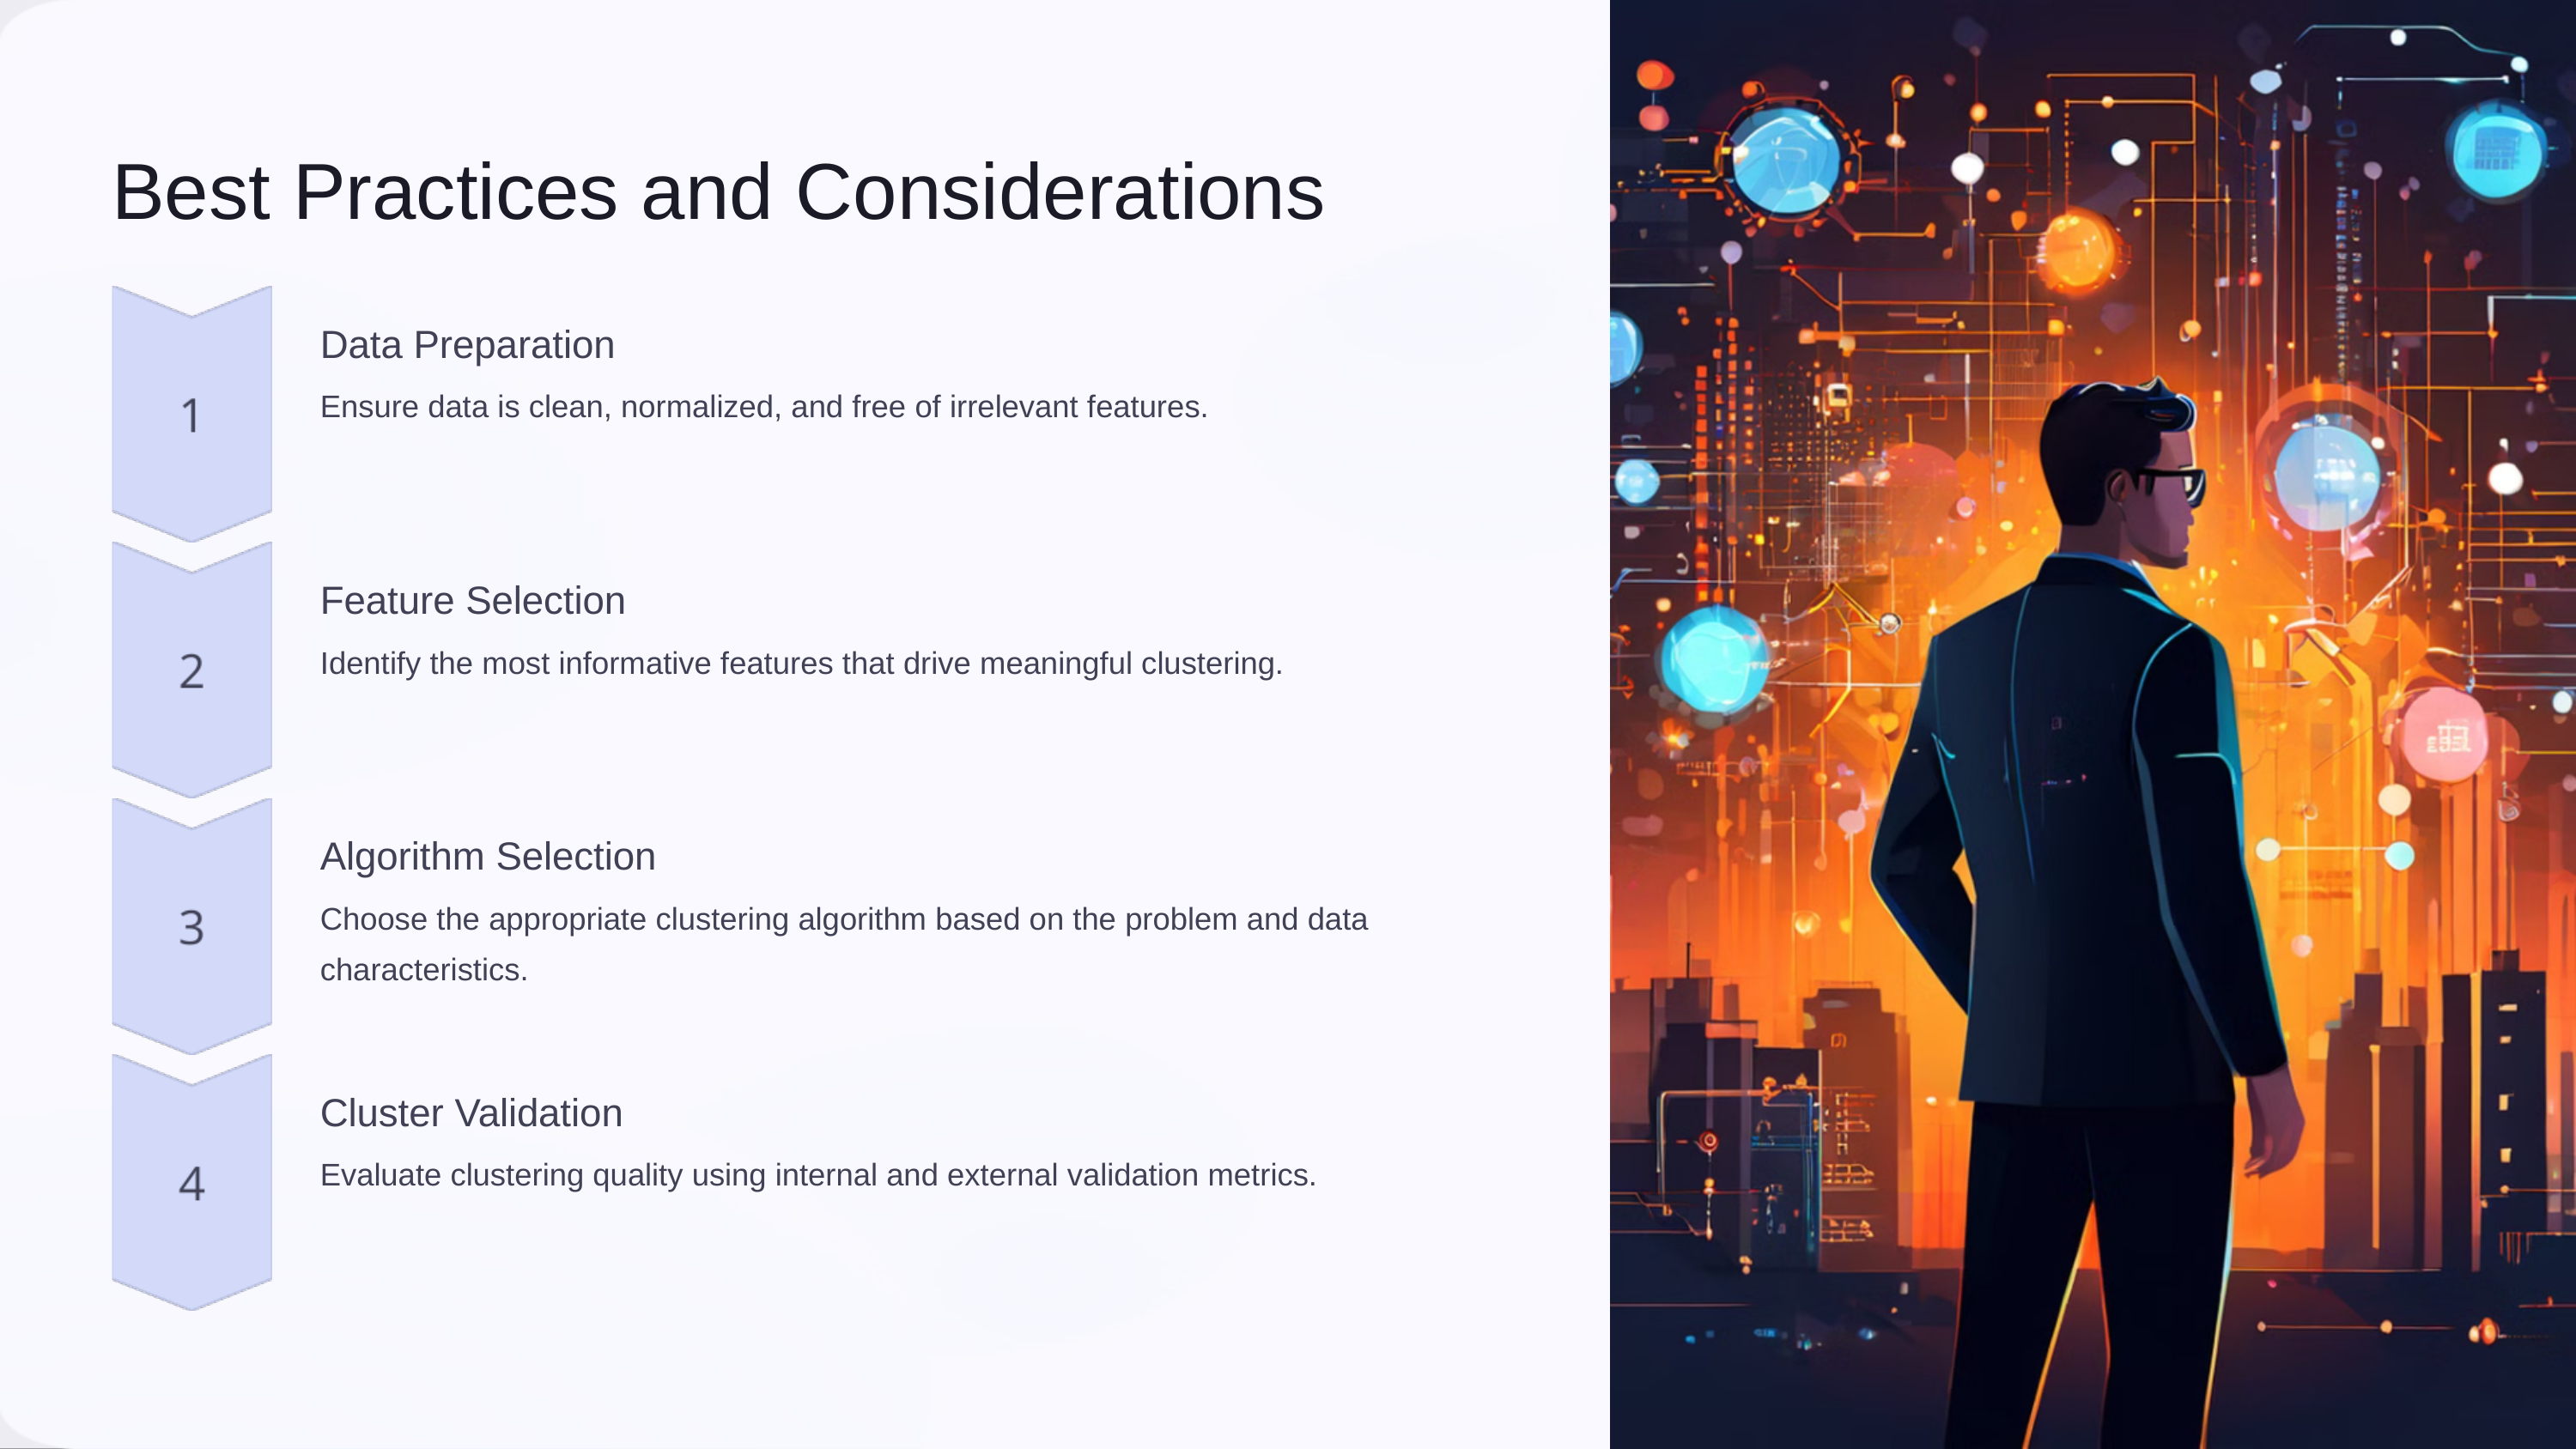

Best Practices and Considerations

Data Preparation
Ensure data is clean, normalized, and free of irrelevant features.

Feature Selection
Identify the most informative features that drive meaningful clustering.

Algorithm Selection
Choose the appropriate clustering algorithm based on the problem and data characteristics.

Cluster Validation
Evaluate clustering quality using internal and external validation metrics.